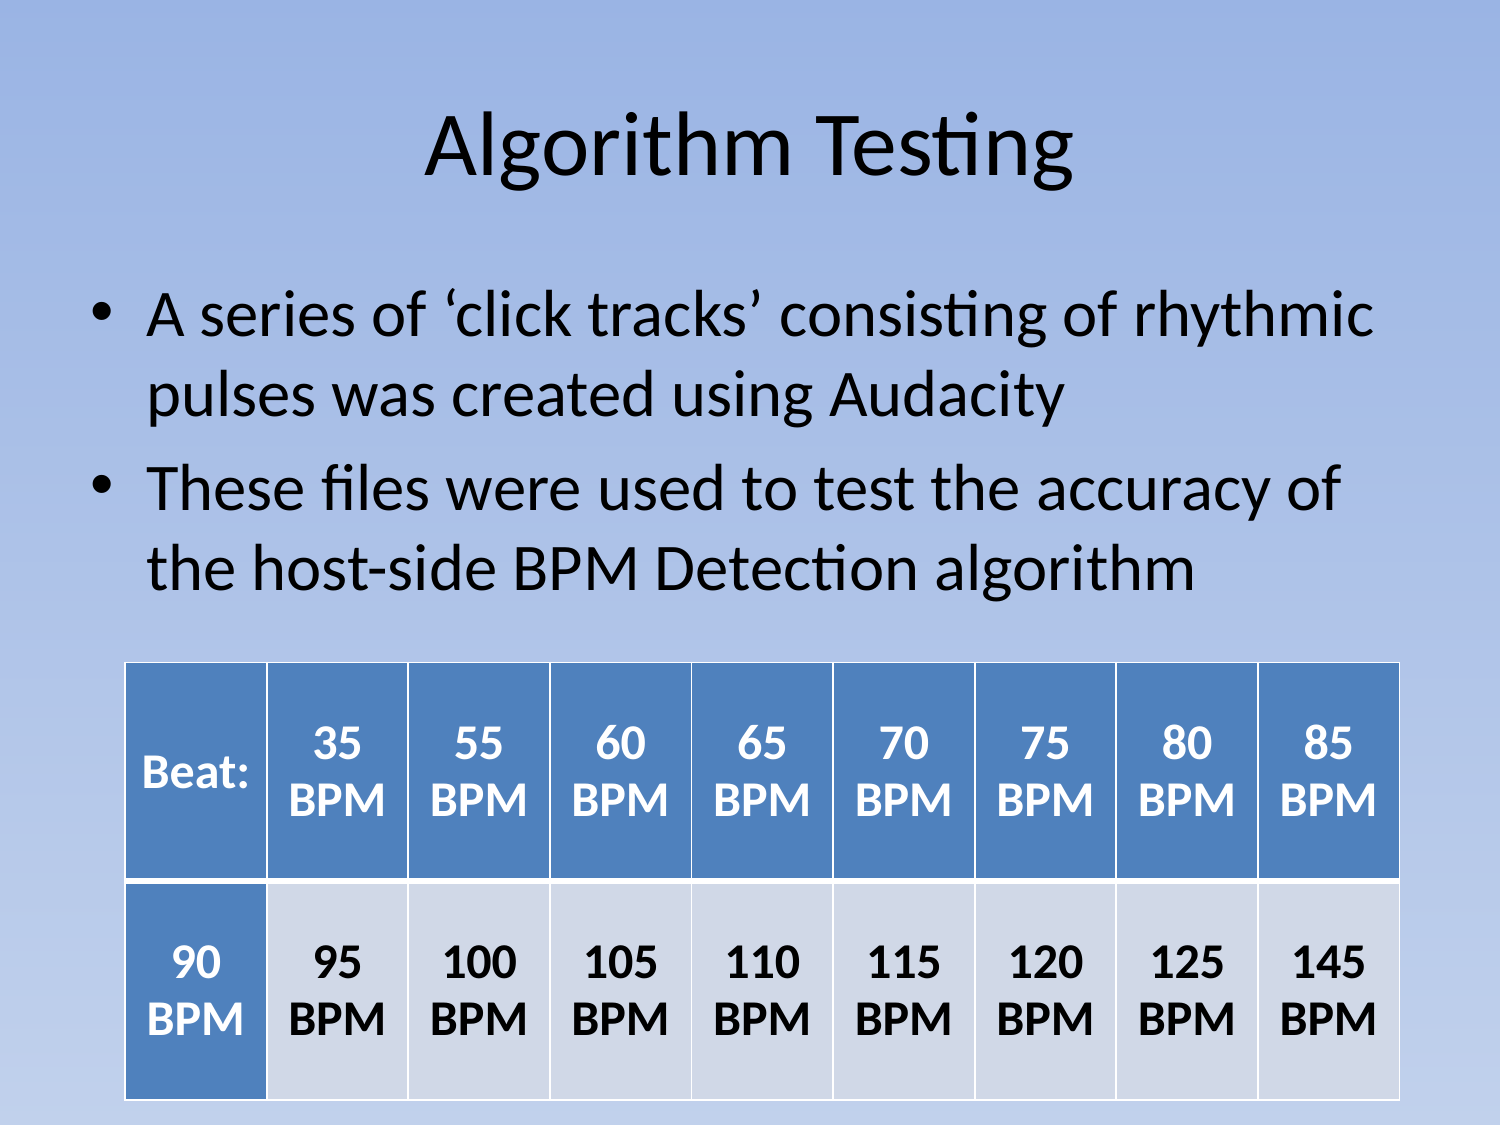

# Algorithm Testing
A series of ‘click tracks’ consisting of rhythmic pulses was created using Audacity
These files were used to test the accuracy of the host-side BPM Detection algorithm

| Beat: | 35 BPM | 55 BPM | 60 BPM | 65 BPM | 70 BPM | 75 BPM | 80 BPM | 85 BPM |
| --- | --- | --- | --- | --- | --- | --- | --- | --- |
| 90 BPM | 95 BPM | 100 BPM | 105 BPM | 110 BPM | 115 BPM | 120 BPM | 125 BPM | 145 BPM |